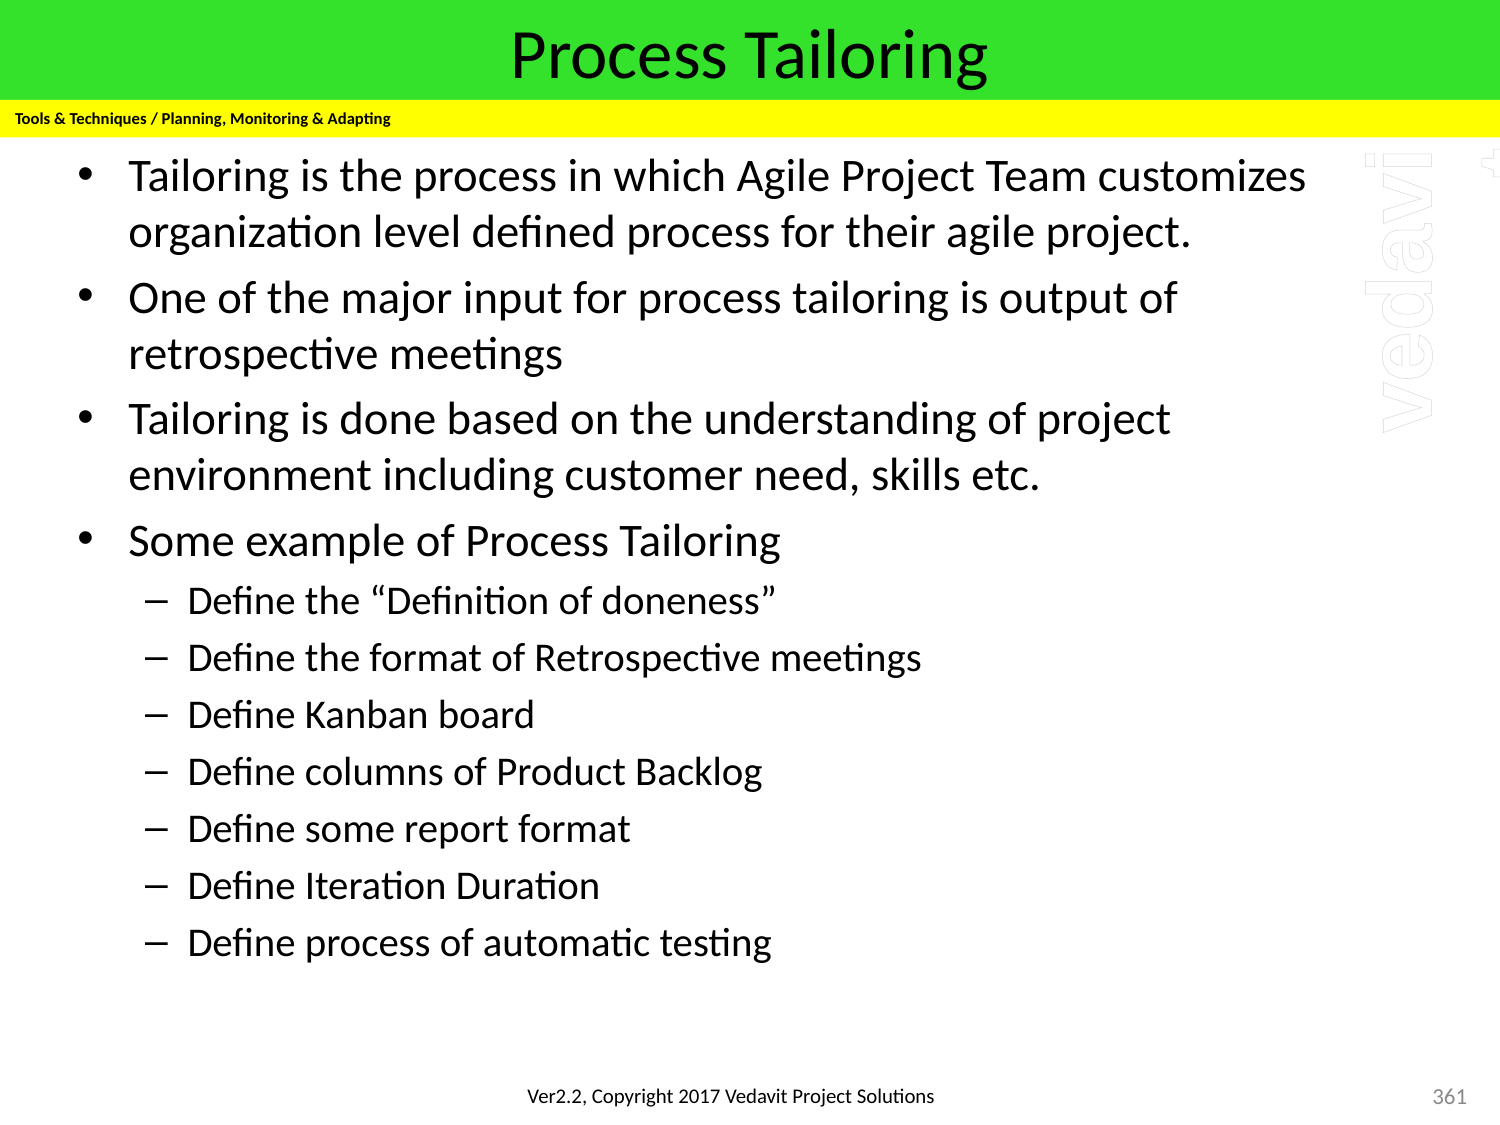

# Process Tailoring
Tools & Techniques / Planning, Monitoring & Adapting

Tailoring is the process in which Agile Project Team customizes organization level defined process for their agile project.
One of the major input for process tailoring is output of retrospective meetings
Tailoring is done based on the understanding of project environment including customer need, skills etc.
Some example of Process Tailoring
Define the “Definition of doneness”
Define the format of Retrospective meetings
Define Kanban board
Define columns of Product Backlog
Define some report format
Define Iteration Duration
Define process of automatic testing

361